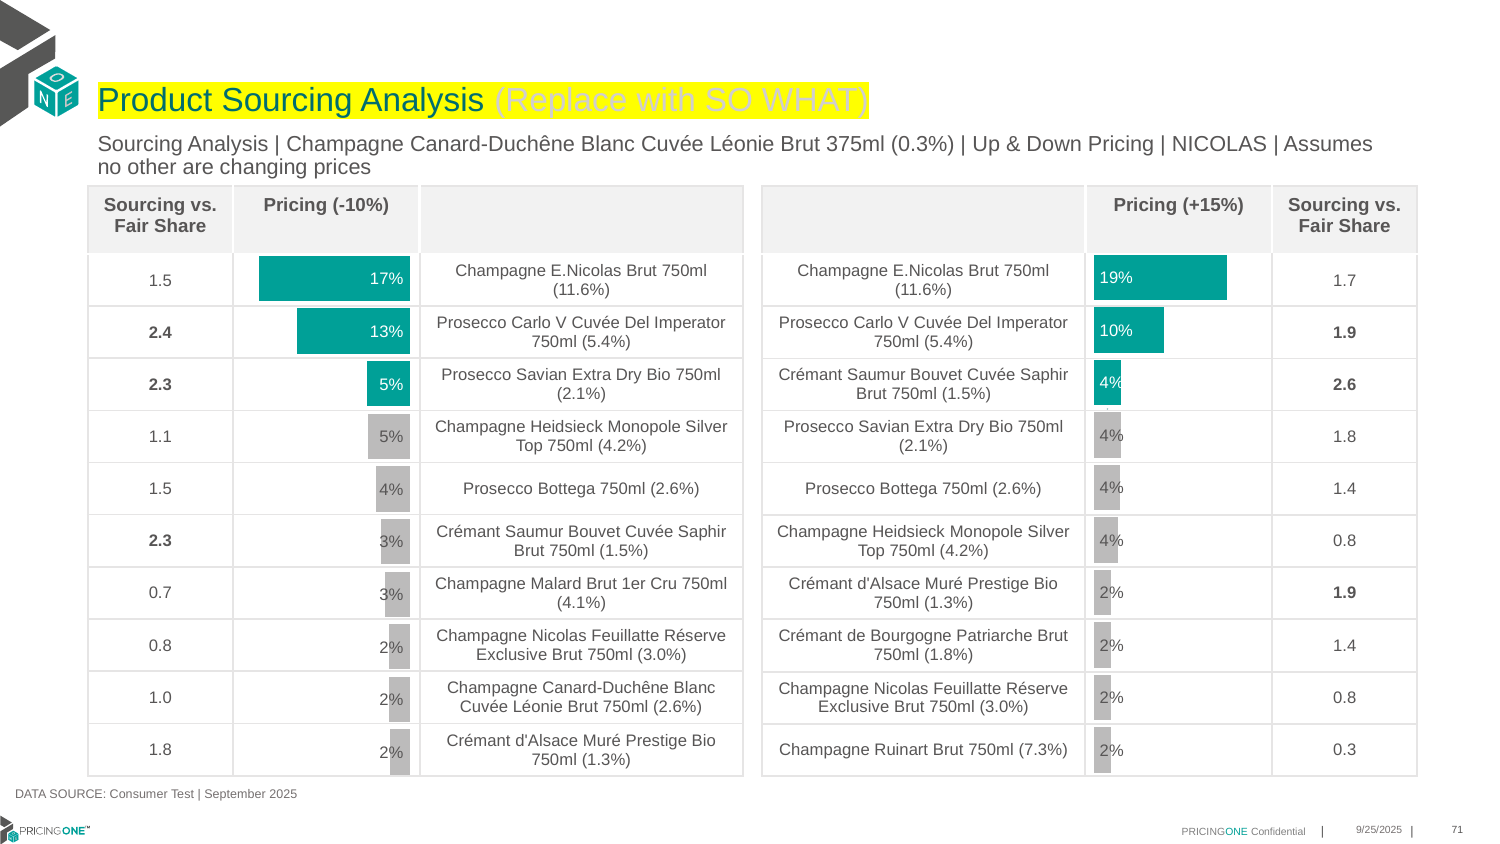

# Product Sourcing Analysis (Replace with SO WHAT)
Sourcing Analysis | Champagne Canard-Duchêne Blanc Cuvée Léonie Brut 375ml (0.3%) | Up & Down Pricing | NICOLAS | Assumes no other are changing prices
| Sourcing vs. Fair Share | Pricing (-10%) |  |
| --- | --- | --- |
| 1.5 |  | Champagne E.Nicolas Brut 750ml (11.6%) |
| 2.4 |  | Prosecco Carlo V Cuvée Del Imperator 750ml (5.4%) |
| 2.3 |  | Prosecco Savian Extra Dry Bio 750ml (2.1%) |
| 1.1 |  | Champagne Heidsieck Monopole Silver Top 750ml (4.2%) |
| 1.5 |  | Prosecco Bottega 750ml (2.6%) |
| 2.3 |  | Crémant Saumur Bouvet Cuvée Saphir Brut 750ml (1.5%) |
| 0.7 |  | Champagne Malard Brut 1er Cru 750ml (4.1%) |
| 0.8 |  | Champagne Nicolas Feuillatte Réserve Exclusive Brut 750ml (3.0%) |
| 1.0 |  | Champagne Canard-Duchêne Blanc Cuvée Léonie Brut 750ml (2.6%) |
| 1.8 |  | Crémant d'Alsace Muré Prestige Bio 750ml (1.3%) |
|  | Pricing (+15%) | Sourcing vs. Fair Share |
| --- | --- | --- |
| Champagne E.Nicolas Brut 750ml (11.6%) |  | 1.7 |
| Prosecco Carlo V Cuvée Del Imperator 750ml (5.4%) |  | 1.9 |
| Crémant Saumur Bouvet Cuvée Saphir Brut 750ml (1.5%) |  | 2.6 |
| Prosecco Savian Extra Dry Bio 750ml (2.1%) |  | 1.8 |
| Prosecco Bottega 750ml (2.6%) |  | 1.4 |
| Champagne Heidsieck Monopole Silver Top 750ml (4.2%) |  | 0.8 |
| Crémant d'Alsace Muré Prestige Bio 750ml (1.3%) |  | 1.9 |
| Crémant de Bourgogne Patriarche Brut 750ml (1.8%) |  | 1.4 |
| Champagne Nicolas Feuillatte Réserve Exclusive Brut 750ml (3.0%) |  | 0.8 |
| Champagne Ruinart Brut 750ml (7.3%) |  | 0.3 |

### Chart

| Category | Champagne Canard-Duchêne Blanc Cuvée Léonie Brut 375ml (0.3%) |
|---|---|
| Champagne E.Nicolas Brut 750ml (11.6%) | 0.19199937530143682 |
| Prosecco Carlo V Cuvée Del Imperator 750ml (5.4%) | 0.10186414144714084 |
| Crémant Saumur Bouvet Cuvée Saphir Brut 750ml (1.5%) | 0.03915045713177222 |
| Prosecco Savian Extra Dry Bio 750ml (2.1%) | 0.03907933062158574 |
| Prosecco Bottega 750ml (2.6%) | 0.037560977114345265 |
| Champagne Heidsieck Monopole Silver Top 750ml (4.2%) | 0.035141409723407464 |
| Crémant d'Alsace Muré Prestige Bio 750ml (1.3%) | 0.024871178994684363 |
| Crémant de Bourgogne Patriarche Brut 750ml (1.8%) | 0.02476529129033451 |
| Champagne Nicolas Feuillatte Réserve Exclusive Brut 750ml (3.0%) | 0.024523558000238158 |
| Champagne Ruinart Brut 750ml (7.3%) | 0.024260459676624633 |

### Chart

| Category | Champagne Canard-Duchêne Blanc Cuvée Léonie Brut 375ml (0.3%) |
|---|---|
| Champagne E.Nicolas Brut 750ml (11.6%) | 0.17305159621641064 |
| Prosecco Carlo V Cuvée Del Imperator 750ml (5.4%) | 0.12907015378975542 |
| Prosecco Savian Extra Dry Bio 750ml (2.1%) | 0.04981736380666442 |
| Champagne Heidsieck Monopole Silver Top 750ml (4.2%) | 0.04870678564307337 |
| Prosecco Bottega 750ml (2.6%) | 0.03864488967389683 |
| Crémant Saumur Bouvet Cuvée Saphir Brut 750ml (1.5%) | 0.033748354095612325 |
| Champagne Malard Brut 1er Cru 750ml (4.1%) | 0.02847886094633199 |
| Champagne Nicolas Feuillatte Réserve Exclusive Brut 750ml (3.0%) | 0.024729402052677263 |
| Champagne Canard-Duchêne Blanc Cuvée Léonie Brut 750ml (2.6%) | 0.024500551430182683 |
| Crémant d'Alsace Muré Prestige Bio 750ml (1.3%) | 0.023025973996754004 |
DATA SOURCE: Consumer Test | September 2025

9/25/2025
71